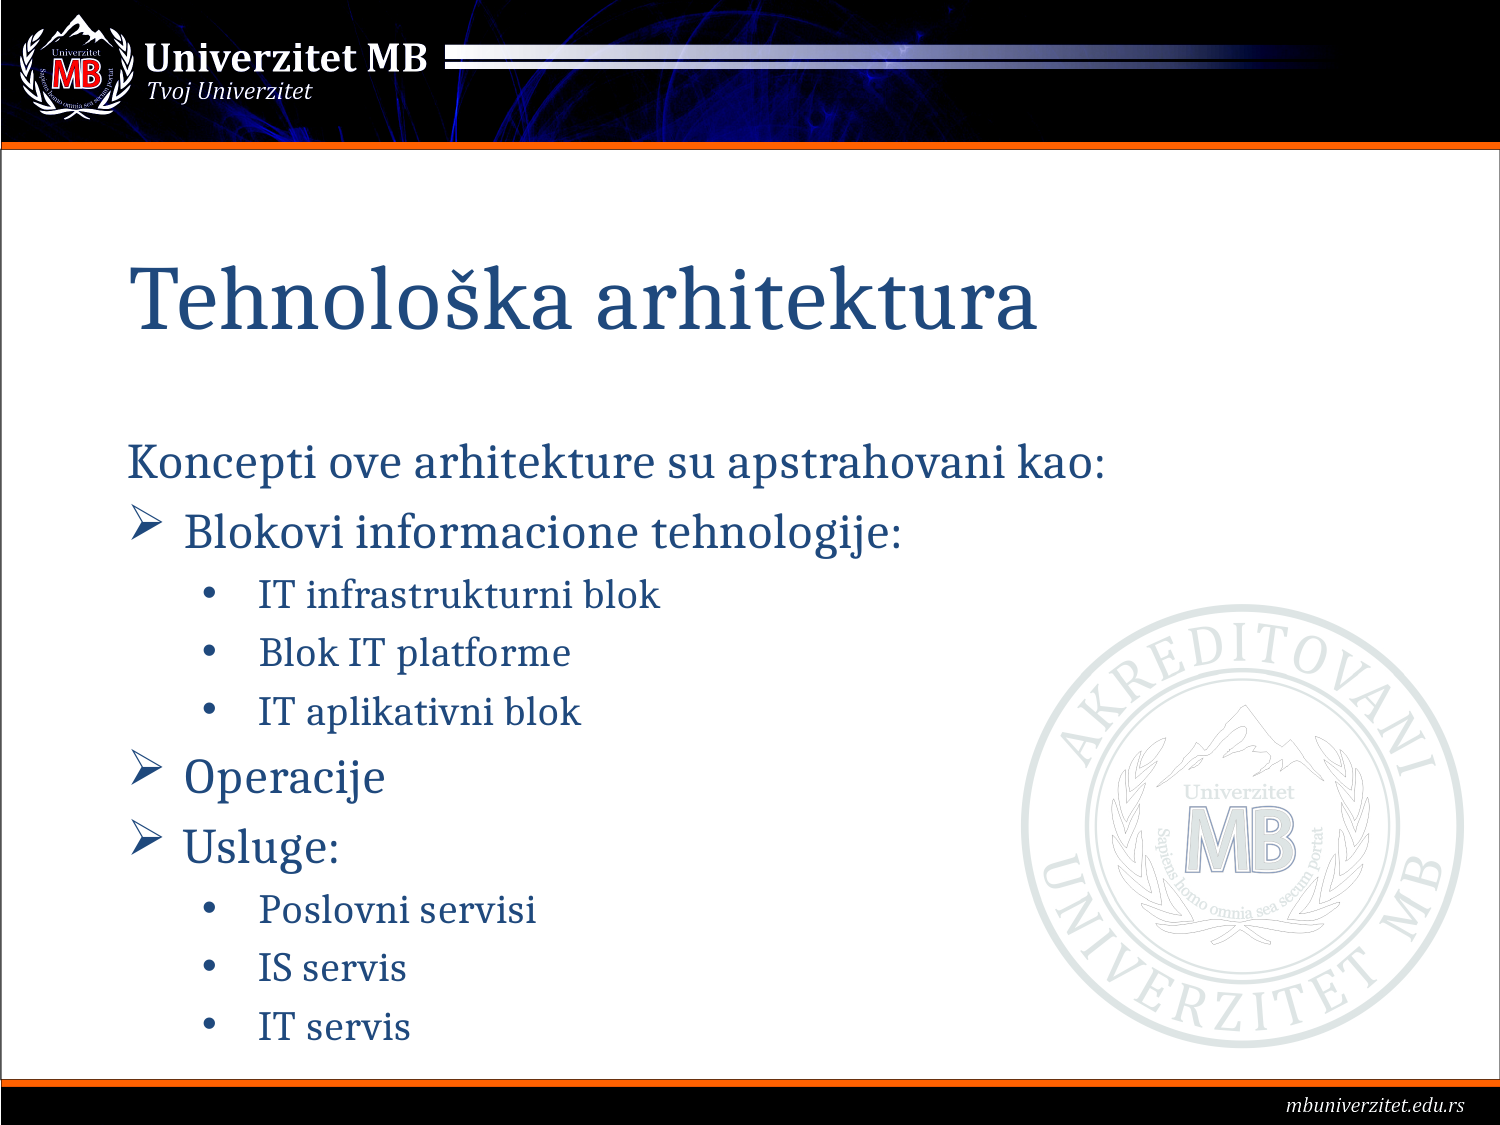

# Tehnološka arhitektura
Koncepti ove arhitekture su apstrahovani kao:
Blokovi informacione tehnologije:
IT infrastrukturni blok
Blok IT platforme
IT aplikativni blok
Operacije
Usluge:
Poslovni servisi
IS servis
IT servis